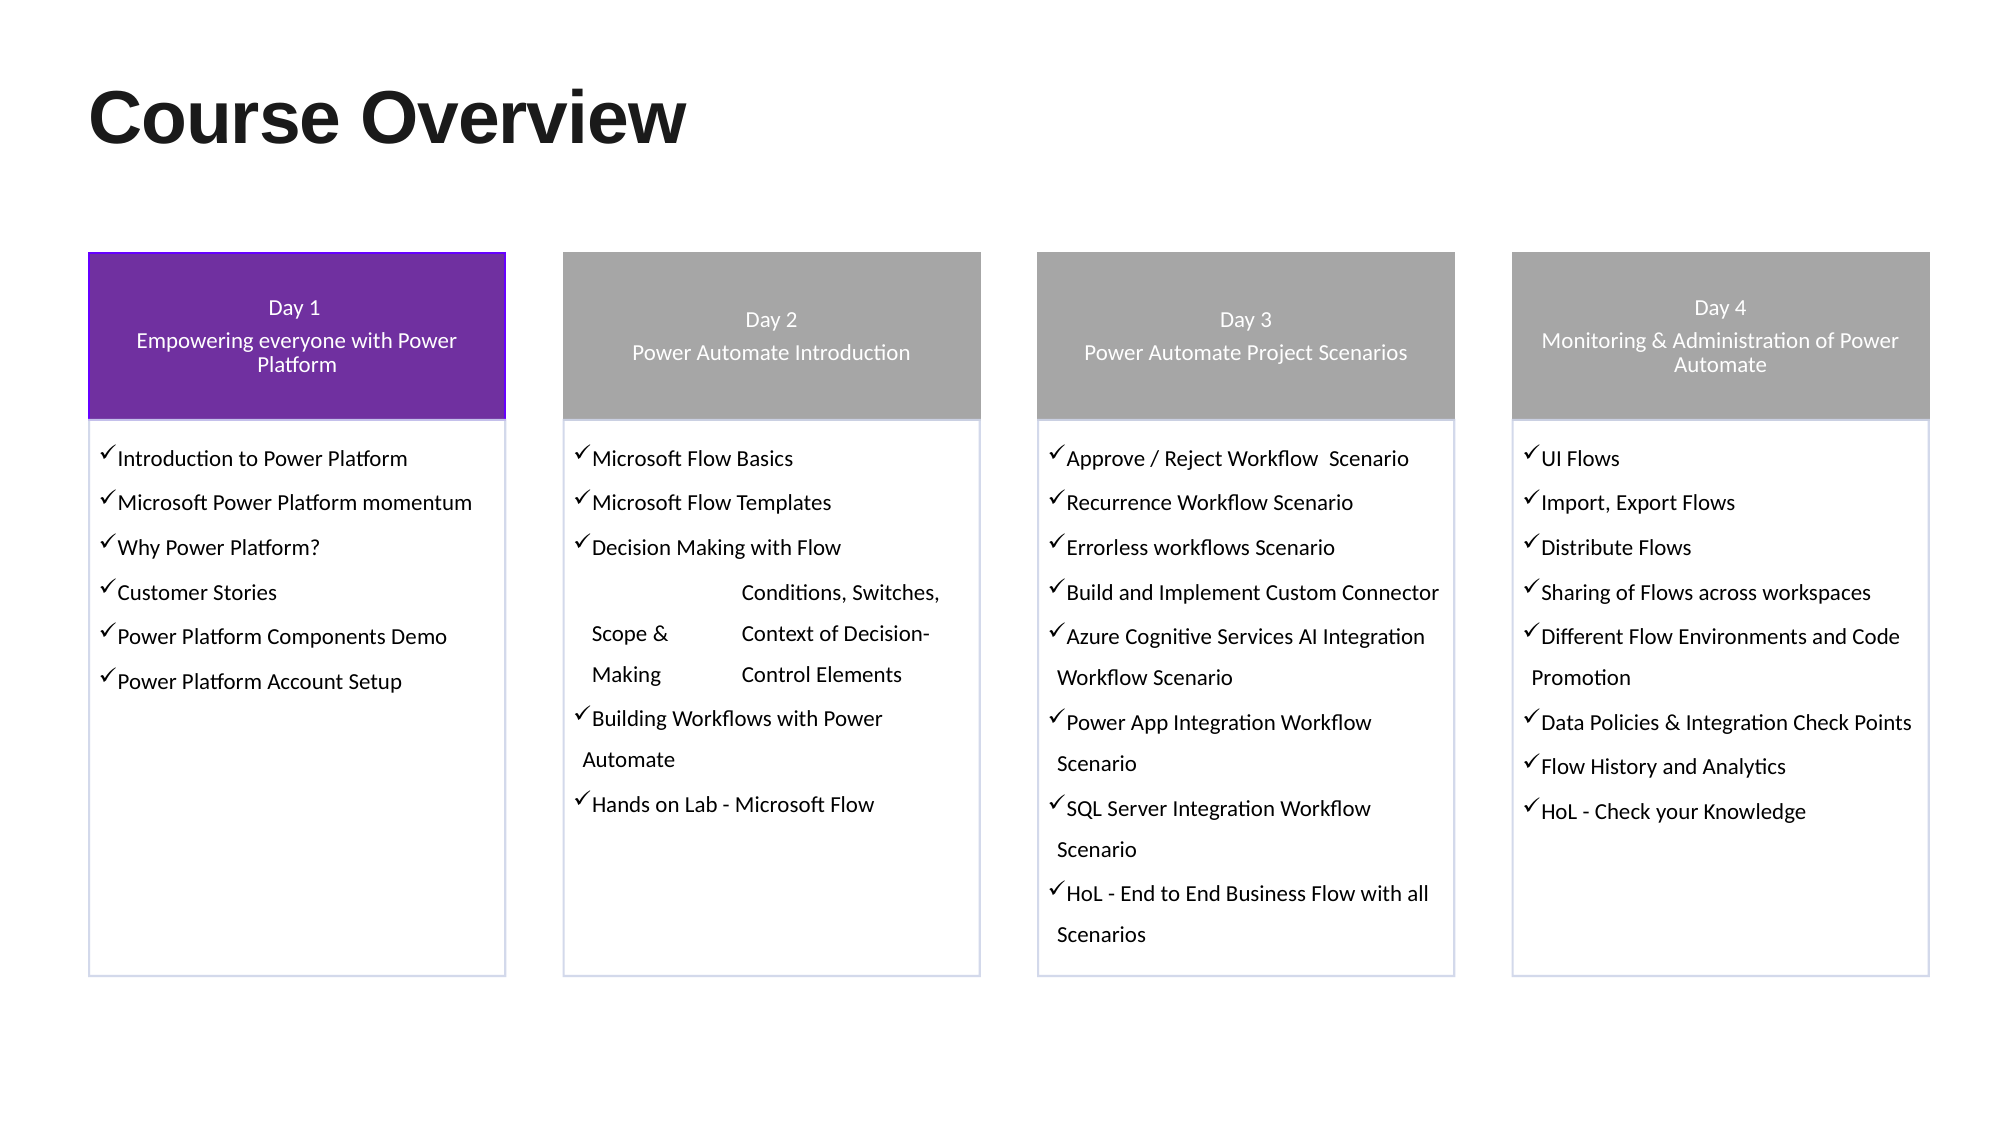

# Course Overview
Day 1
Empowering everyone with Power Platform
Introduction to Power Platform
Microsoft Power Platform momentum
Why Power Platform?
Customer Stories
Power Platform Components Demo
Power Platform Account Setup

Day 2
Power Automate Introduction
Microsoft Flow Basics
Microsoft Flow Templates
Decision Making with Flow
		Conditions, Switches, Scope & 	Context of Decision-Making 	Control Elements
Building Workflows with Power Automate
Hands on Lab - Microsoft Flow
Day 3
Power Automate Project Scenarios
Approve / Reject Workflow  Scenario
Recurrence Workflow Scenario
Errorless workflows Scenario
Build and Implement Custom Connector
Azure Cognitive Services AI Integration Workflow Scenario
Power App Integration Workflow Scenario
SQL Server Integration Workflow Scenario
HoL - End to End Business Flow with all Scenarios
Day 4
Monitoring & Administration of Power Automate
UI Flows
Import, Export Flows
Distribute Flows
Sharing of Flows across workspaces
Different Flow Environments and Code Promotion
Data Policies & Integration Check Points
Flow History and Analytics
HoL - Check your Knowledge